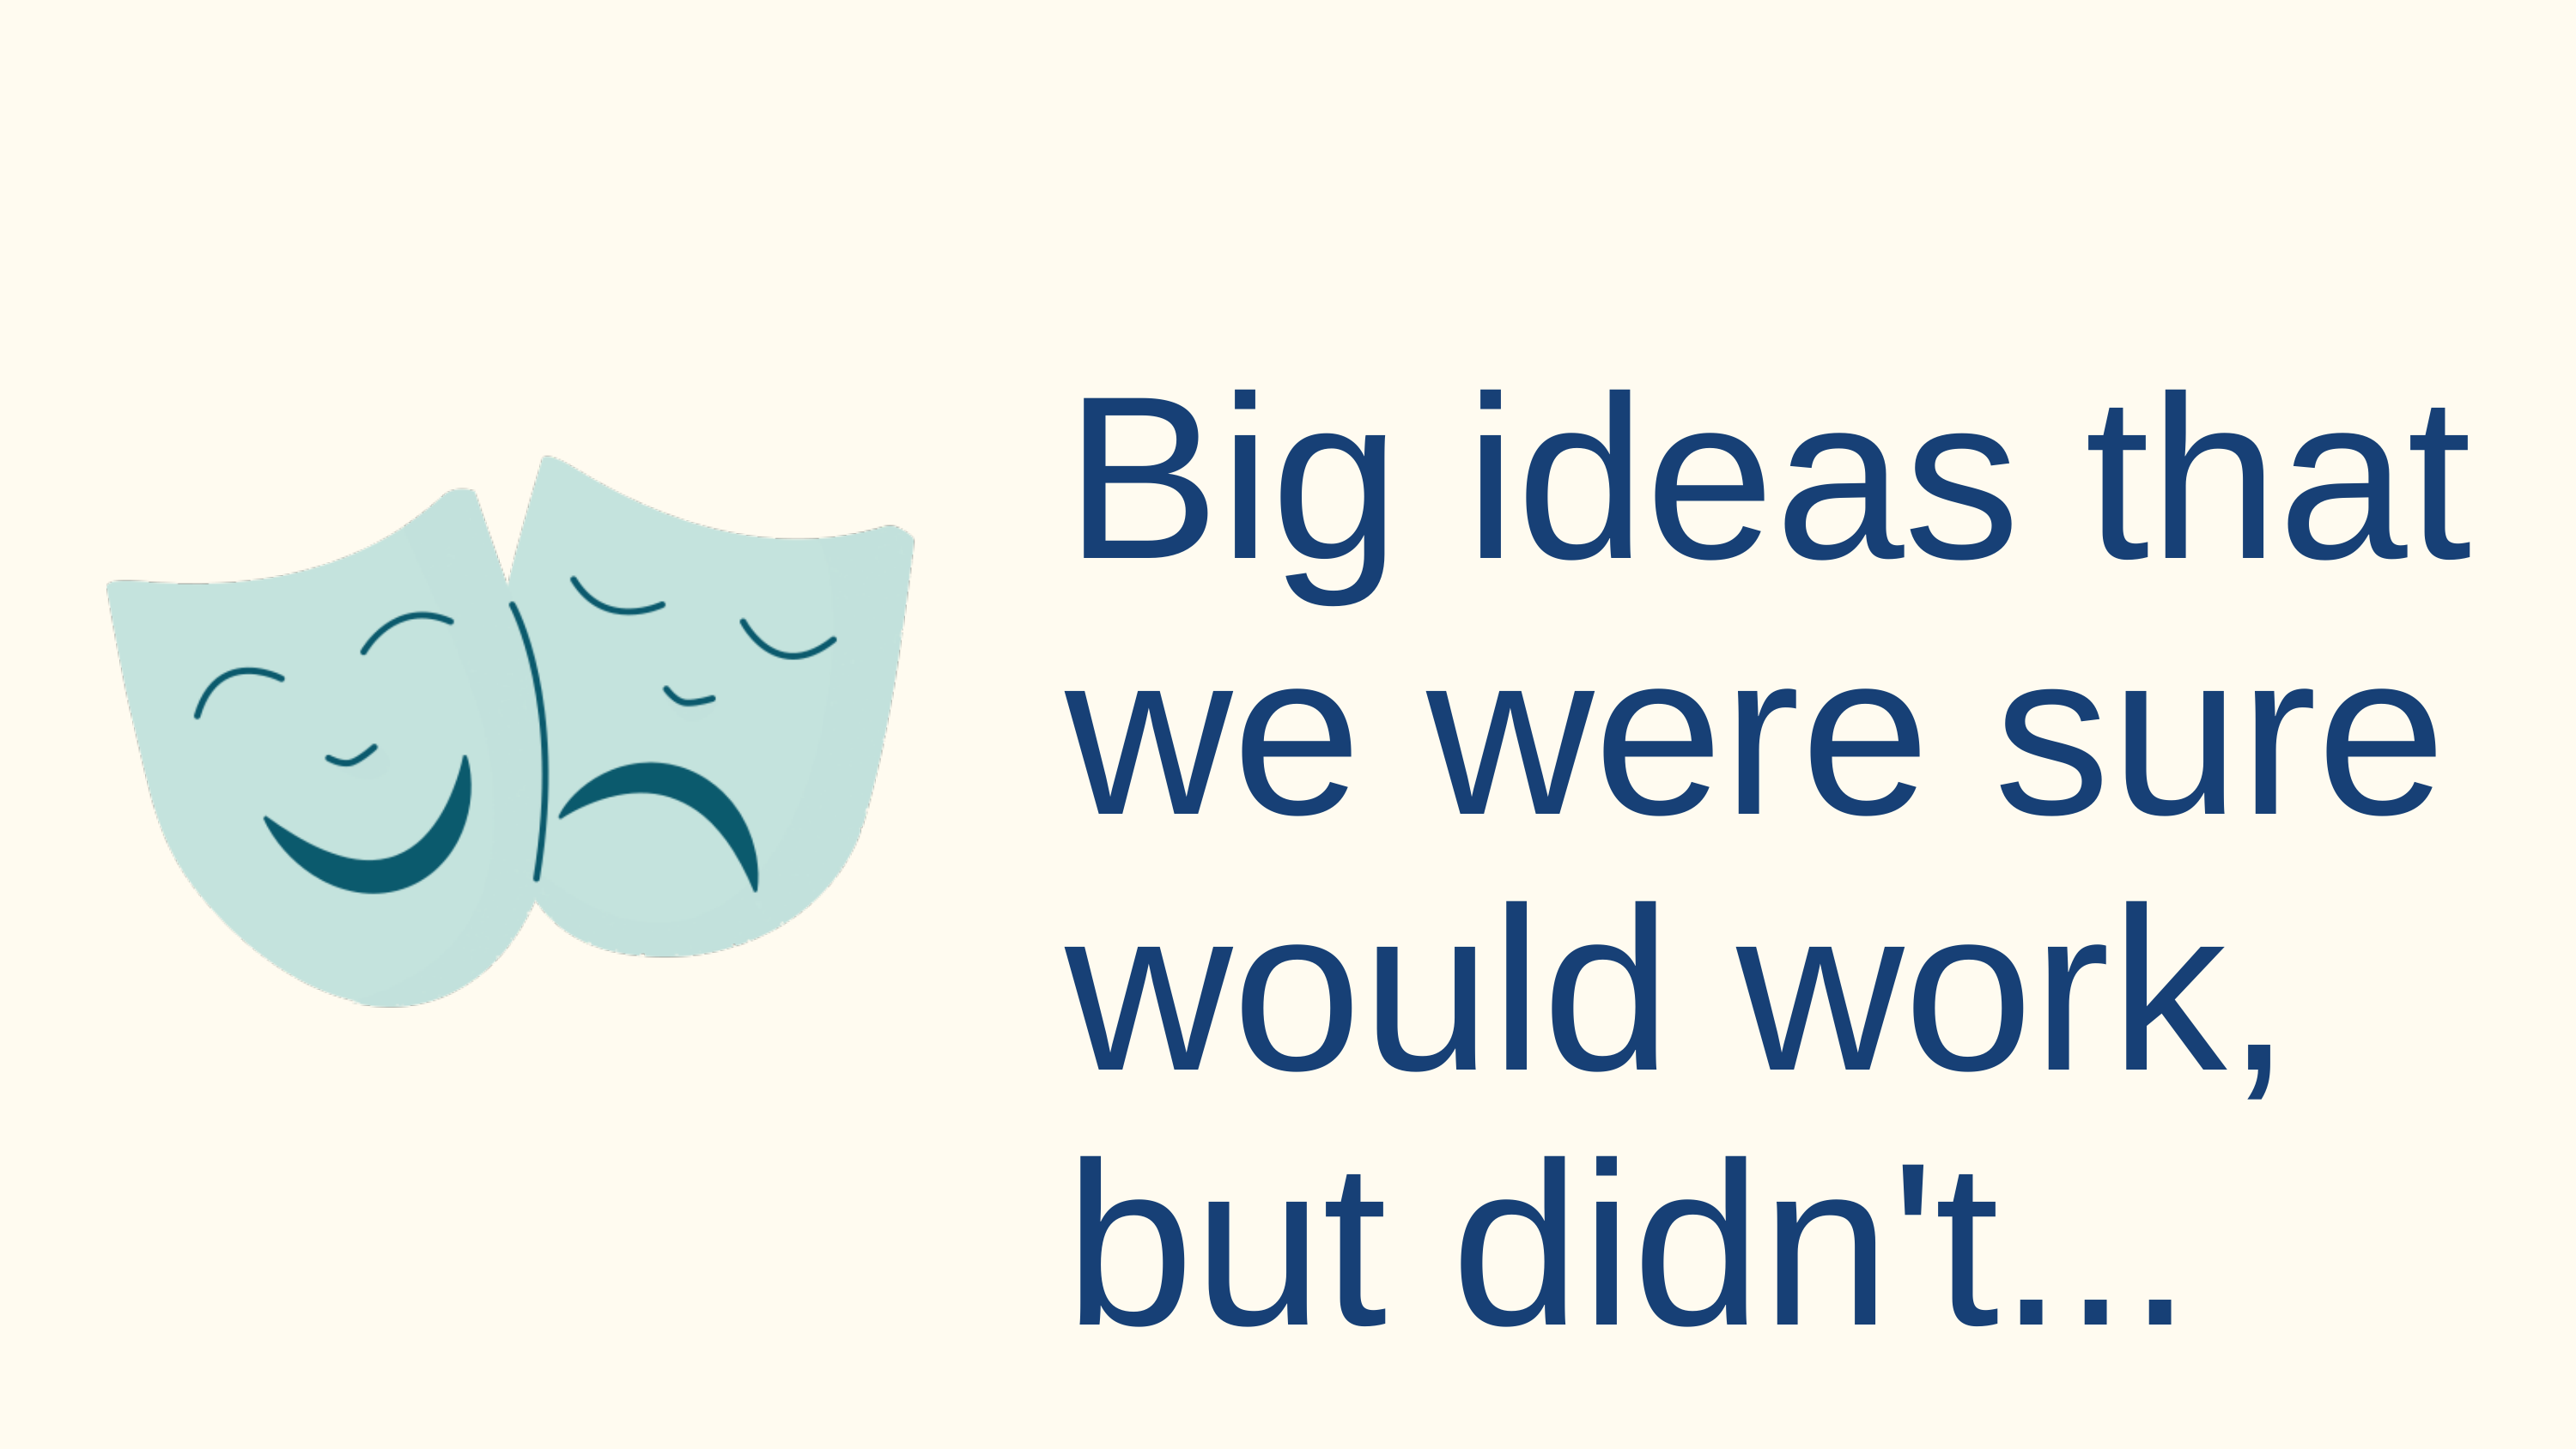

Big ideas that we were sure would work, but didn't...